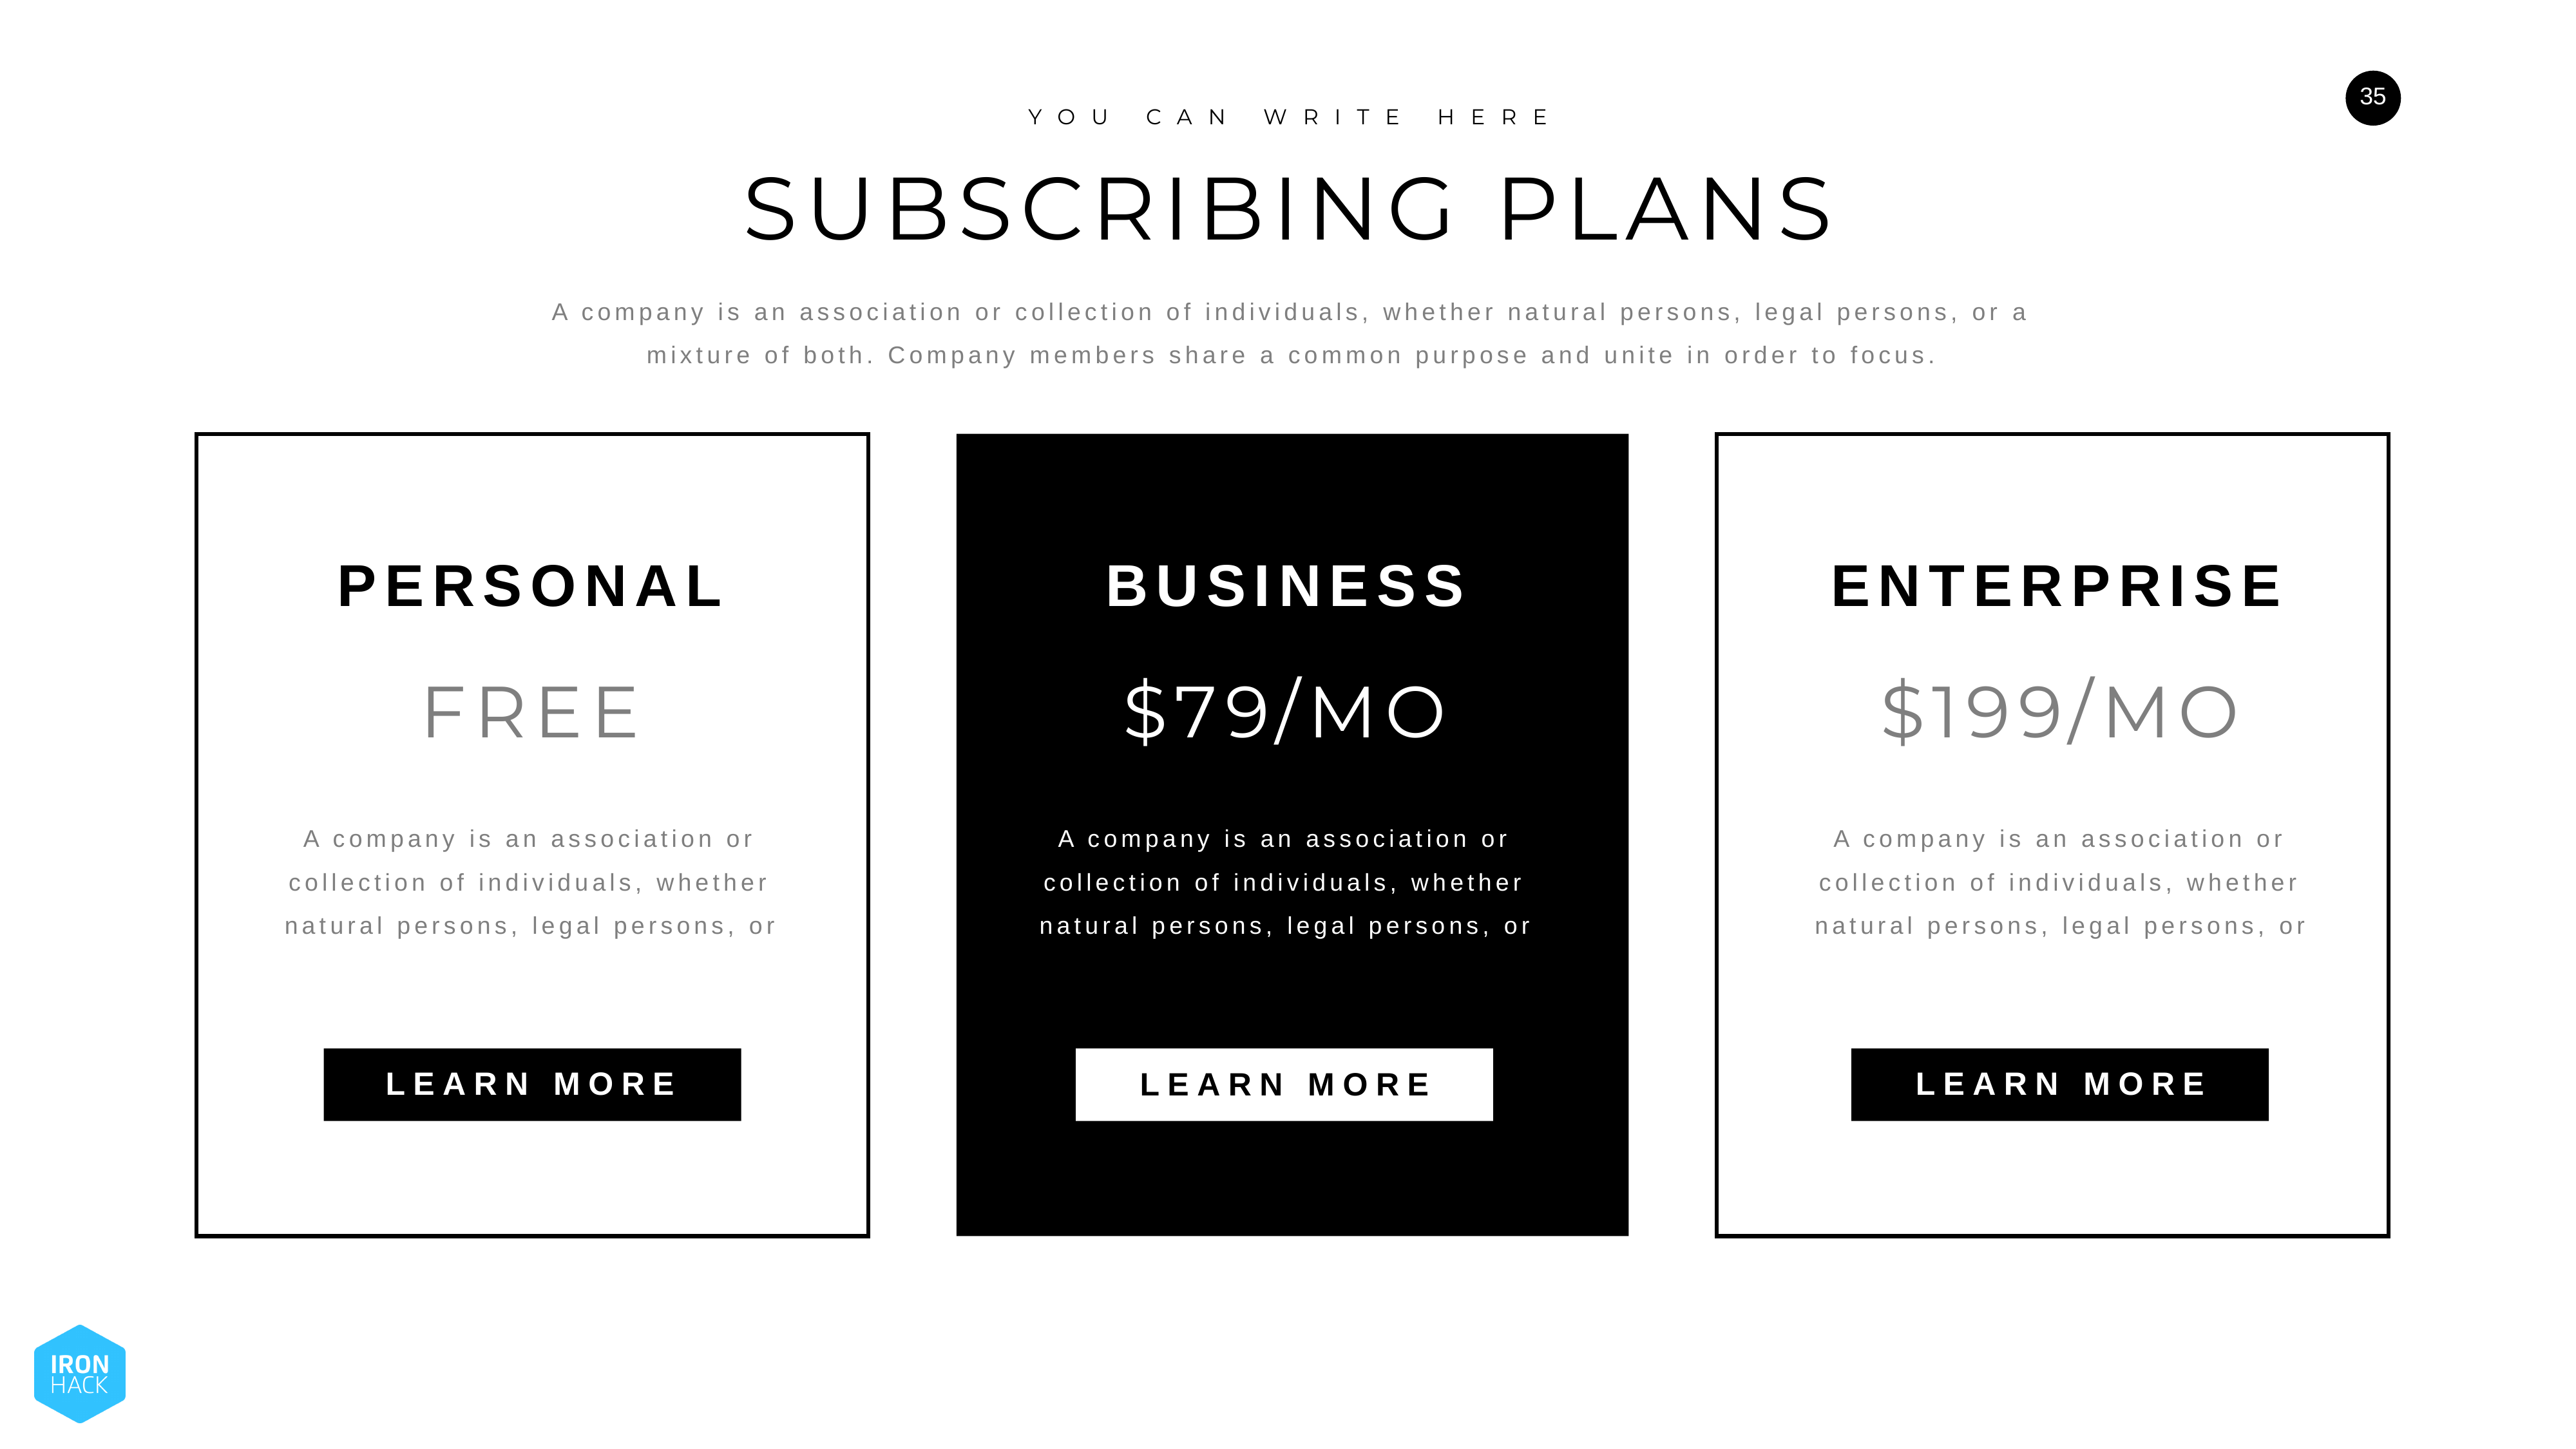

YOU CAN WRITE HERE
SUBSCRIBING PLANS
A company is an association or collection of individuals, whether natural persons, legal persons, or a mixture of both. Company members share a common purpose and unite in order to focus.

PERSONAL
BUSINESS
$79/MO
A company is an association or collection of individuals, whether natural persons, legal persons, or

LEARN MORE
ENTERPRISE
FREE
$199/MO
A company is an association or collection of individuals, whether natural persons, legal persons, or
A company is an association or collection of individuals, whether natural persons, legal persons, or

LEARN MORE
LEARN MORE